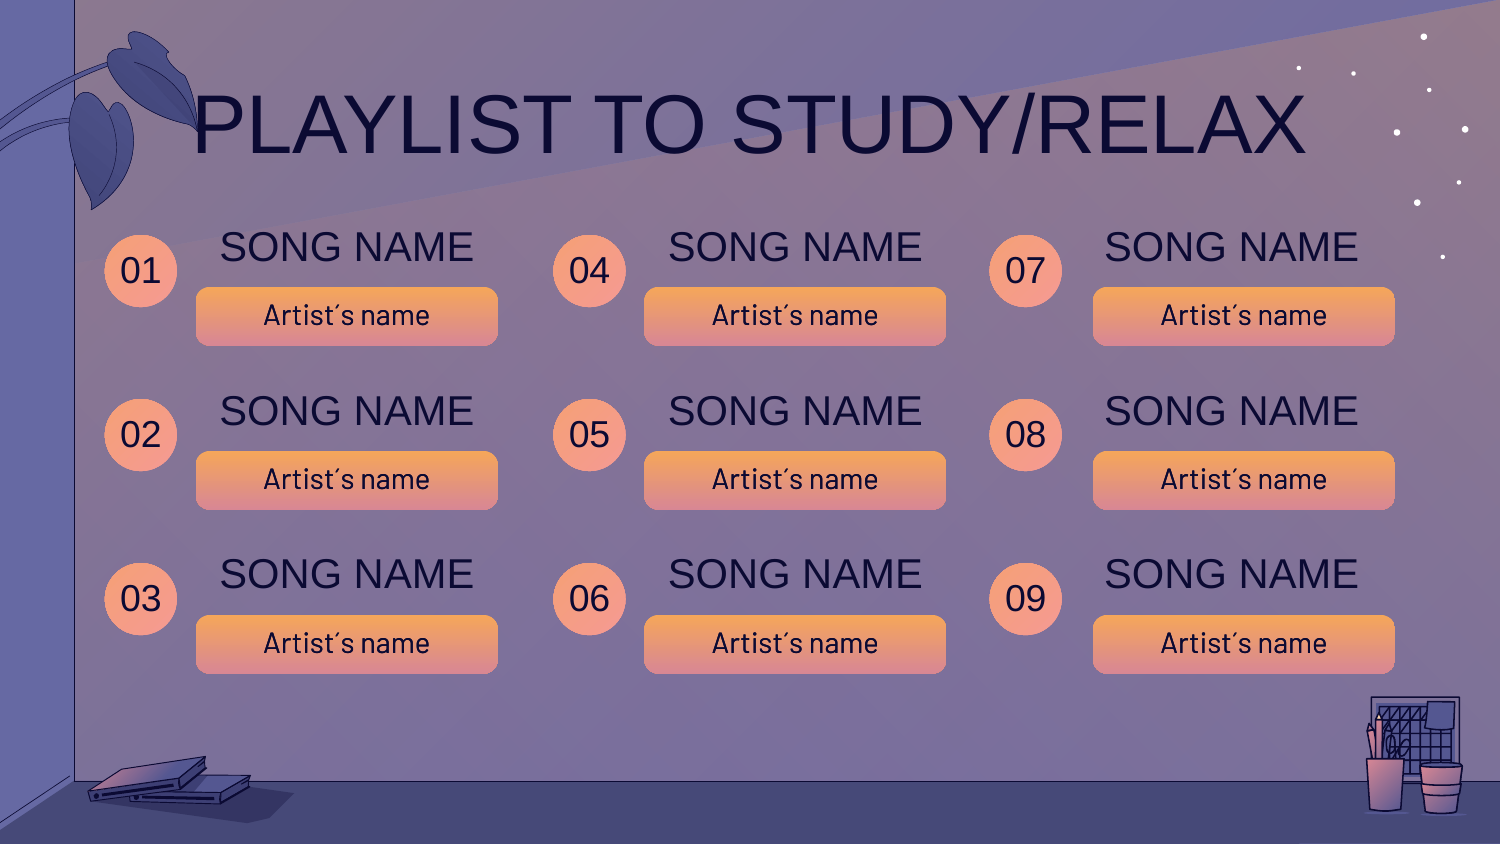

# PLAYLIST TO STUDY/RELAX
SONG NAME
SONG NAME
SONG NAME

01
04
07
Artist´s name
Artist´s name
Artist´s name
Artist´s name
Artist´s name
Artist´s name

SONG NAME
SONG NAME
SONG NAME

02
05
08
Artist´s name
Artist´s name
Artist´s name
Artist´s name
Artist´s name
Artist´s name

SONG NAME
SONG NAME
SONG NAME

03
06
09
Artist´s name
Artist´s name
Artist´s name
Artist´s name
Artist´s name
Artist´s name